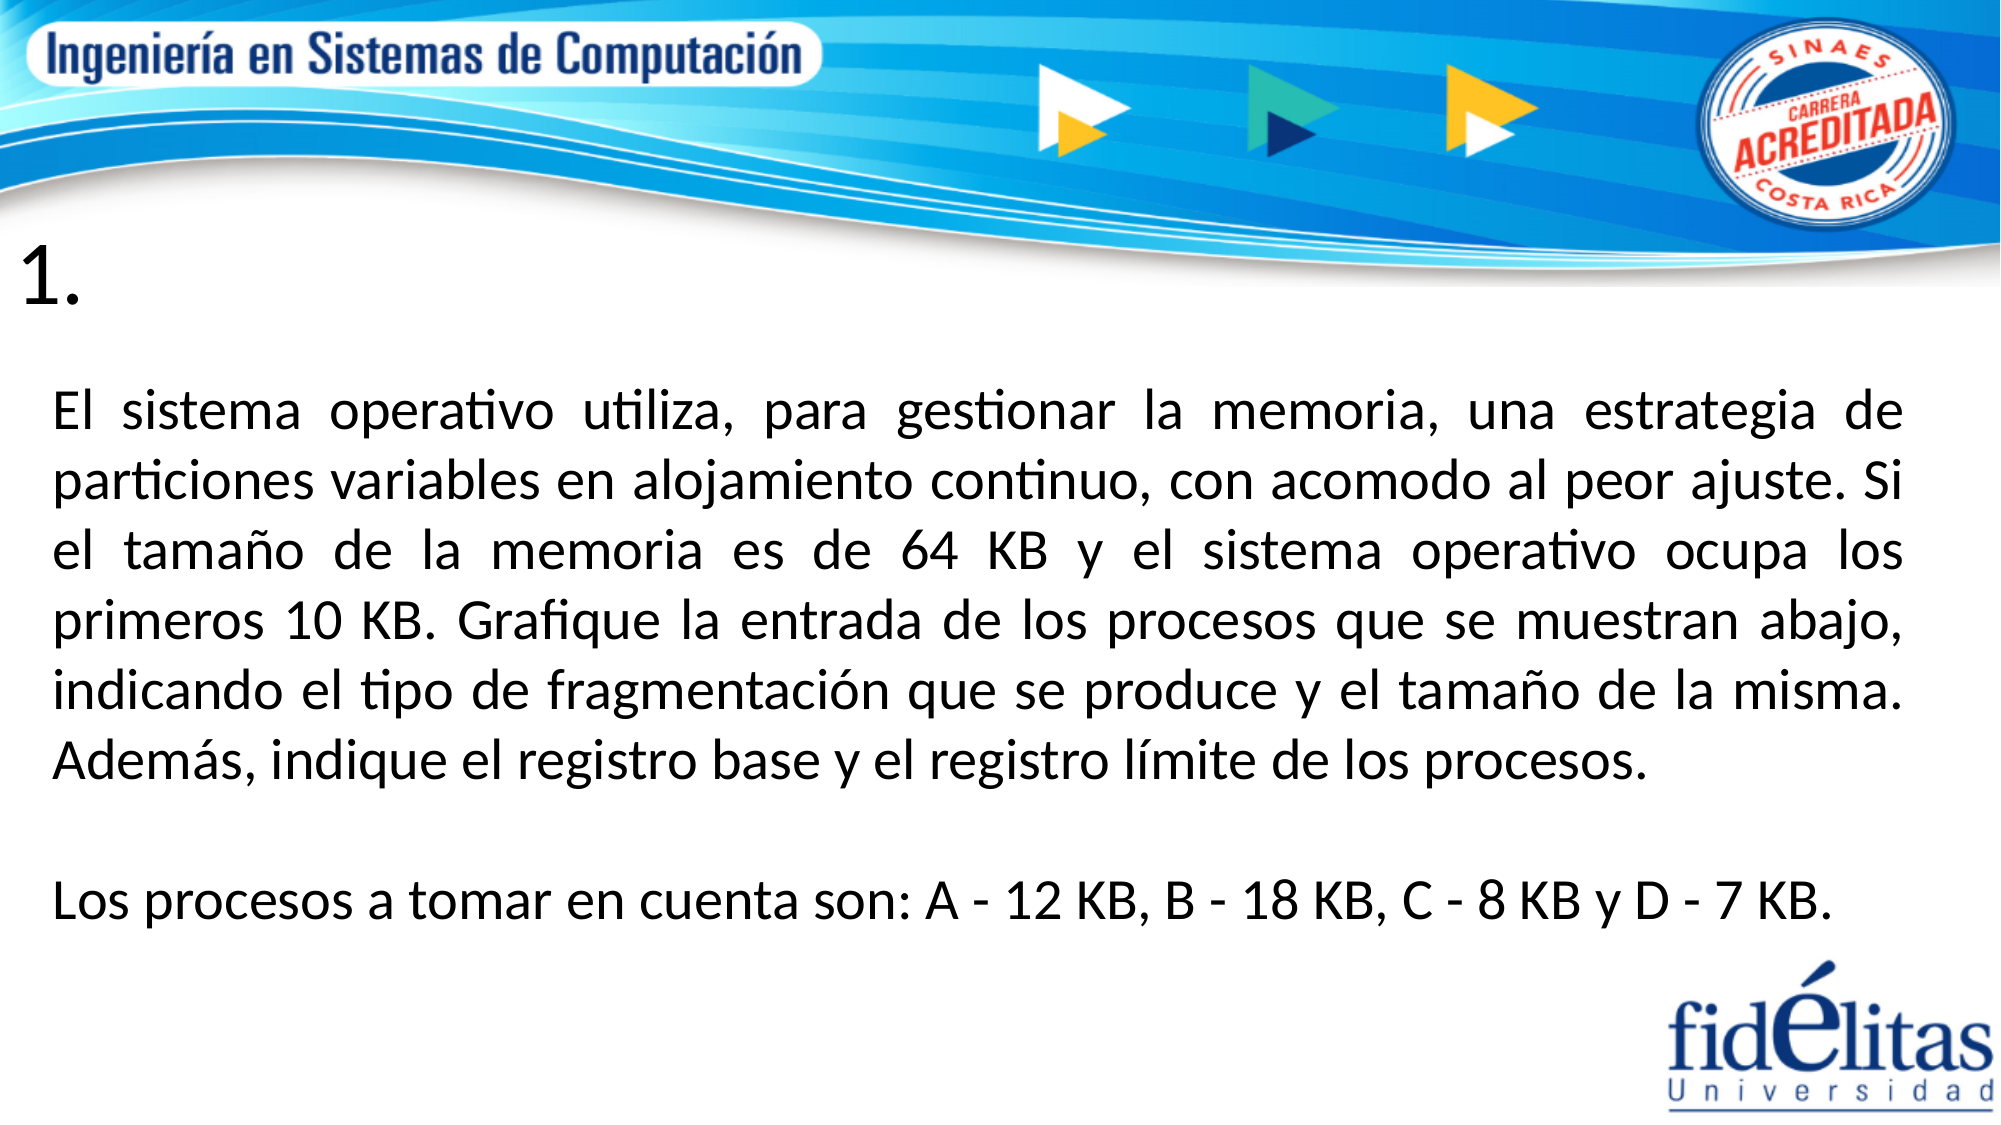

# 1.
El sistema operativo utiliza, para gestionar la memoria, una estrategia de particiones variables en alojamiento continuo, con acomodo al peor ajuste. Si el tamaño de la memoria es de 64 KB y el sistema operativo ocupa los primeros 10 KB. Grafique la entrada de los procesos que se muestran abajo, indicando el tipo de fragmentación que se produce y el tamaño de la misma. Además, indique el registro base y el registro límite de los procesos.

Los procesos a tomar en cuenta son: A - 12 KB, B - 18 KB, C - 8 KB y D - 7 KB.